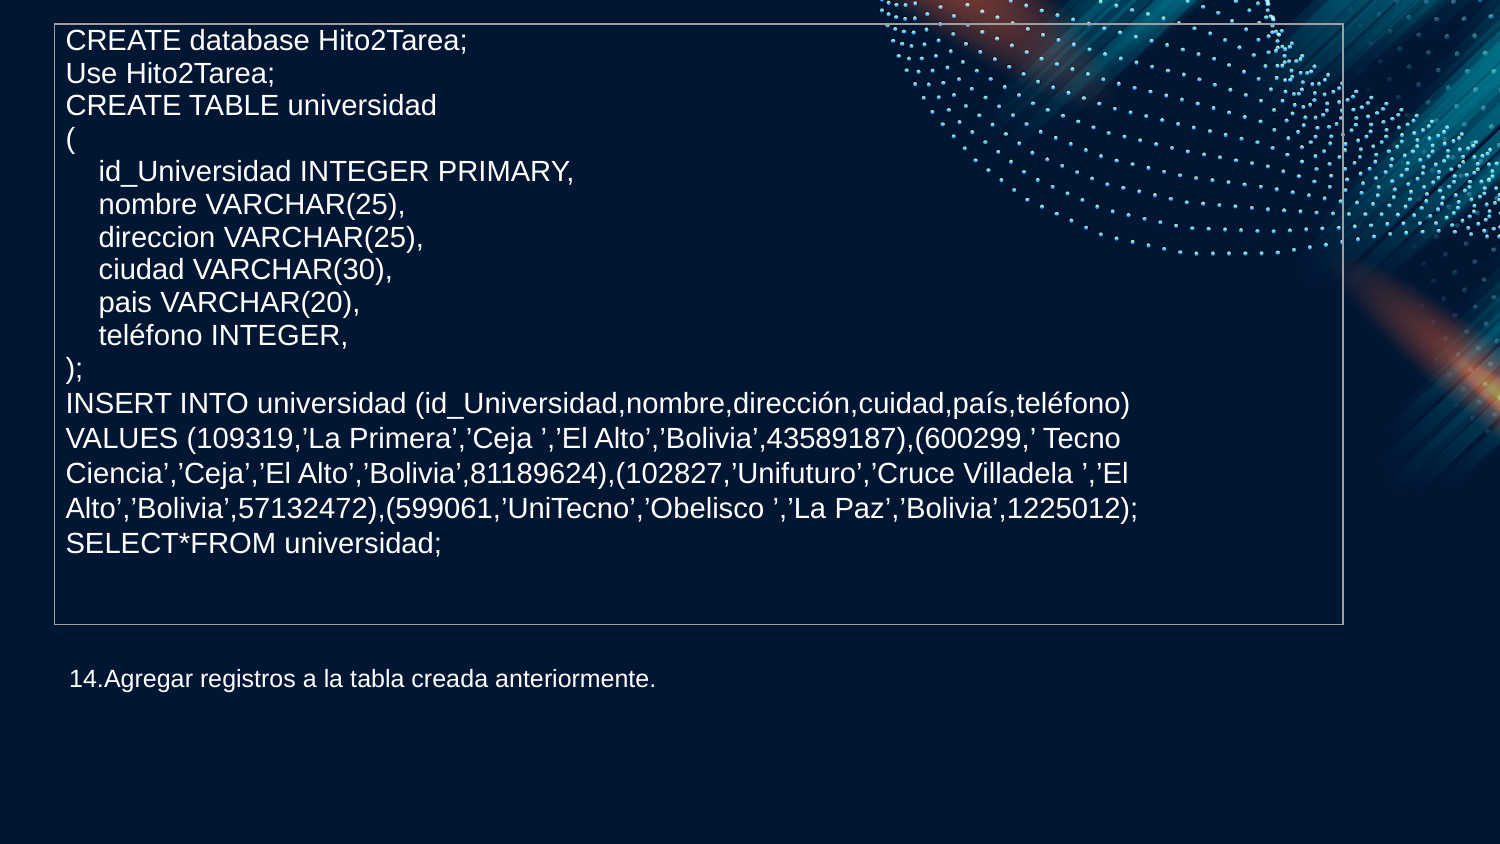

| CREATE database Hito2Tarea; Use Hito2Tarea; CREATE TABLE universidad ( id\_Universidad INTEGER PRIMARY, nombre VARCHAR(25), direccion VARCHAR(25), ciudad VARCHAR(30), pais VARCHAR(20), teléfono INTEGER, ); INSERT INTO universidad (id\_Universidad,nombre,dirección,cuidad,país,teléfono) VALUES (109319,’La Primera’,’Ceja ’,’El Alto’,’Bolivia’,43589187),(600299,’ Tecno Ciencia’,’Ceja’,’El Alto’,’Bolivia’,81189624),(102827,’Unifuturo’,’Cruce Villadela ’,’El Alto’,’Bolivia’,57132472),(599061,’UniTecno’,’Obelisco ’,’La Paz’,’Bolivia’,1225012); SELECT\*FROM universidad; |
| --- |
14.Agregar registros a la tabla creada anteriormente.